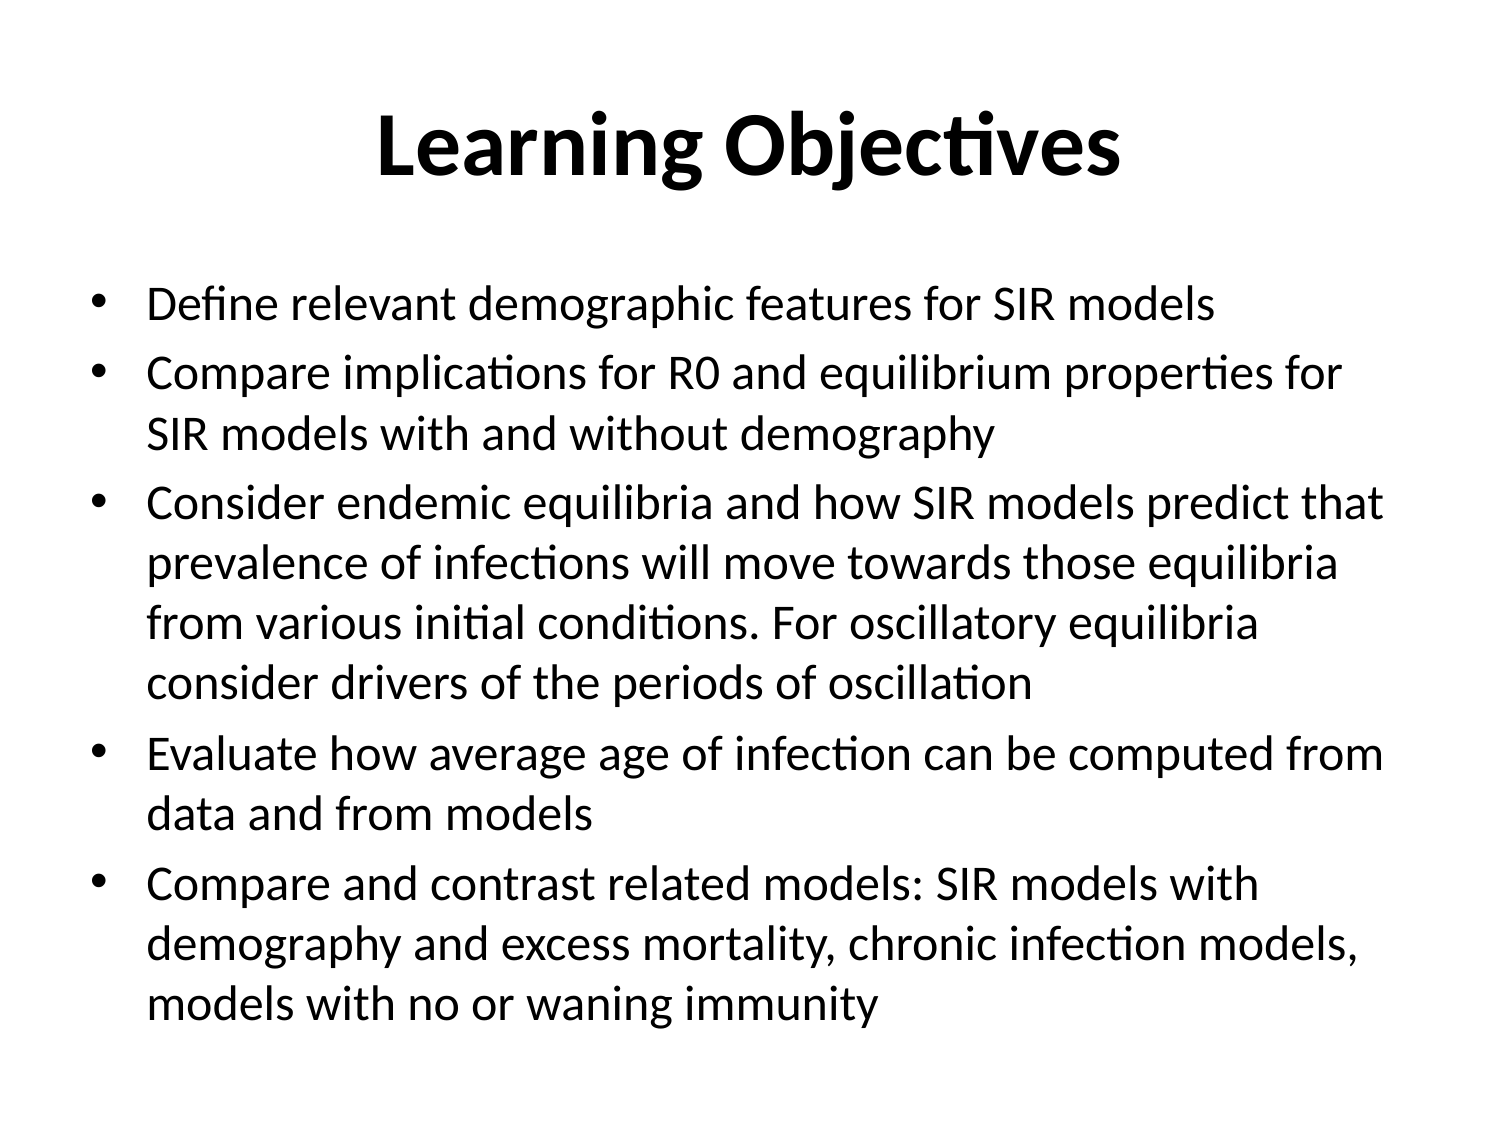

# Learning Objectives
Define relevant demographic features for SIR models
Compare implications for R0 and equilibrium properties for SIR models with and without demography
Consider endemic equilibria and how SIR models predict that prevalence of infections will move towards those equilibria from various initial conditions. For oscillatory equilibria consider drivers of the periods of oscillation
Evaluate how average age of infection can be computed from data and from models
Compare and contrast related models: SIR models with demography and excess mortality, chronic infection models, models with no or waning immunity